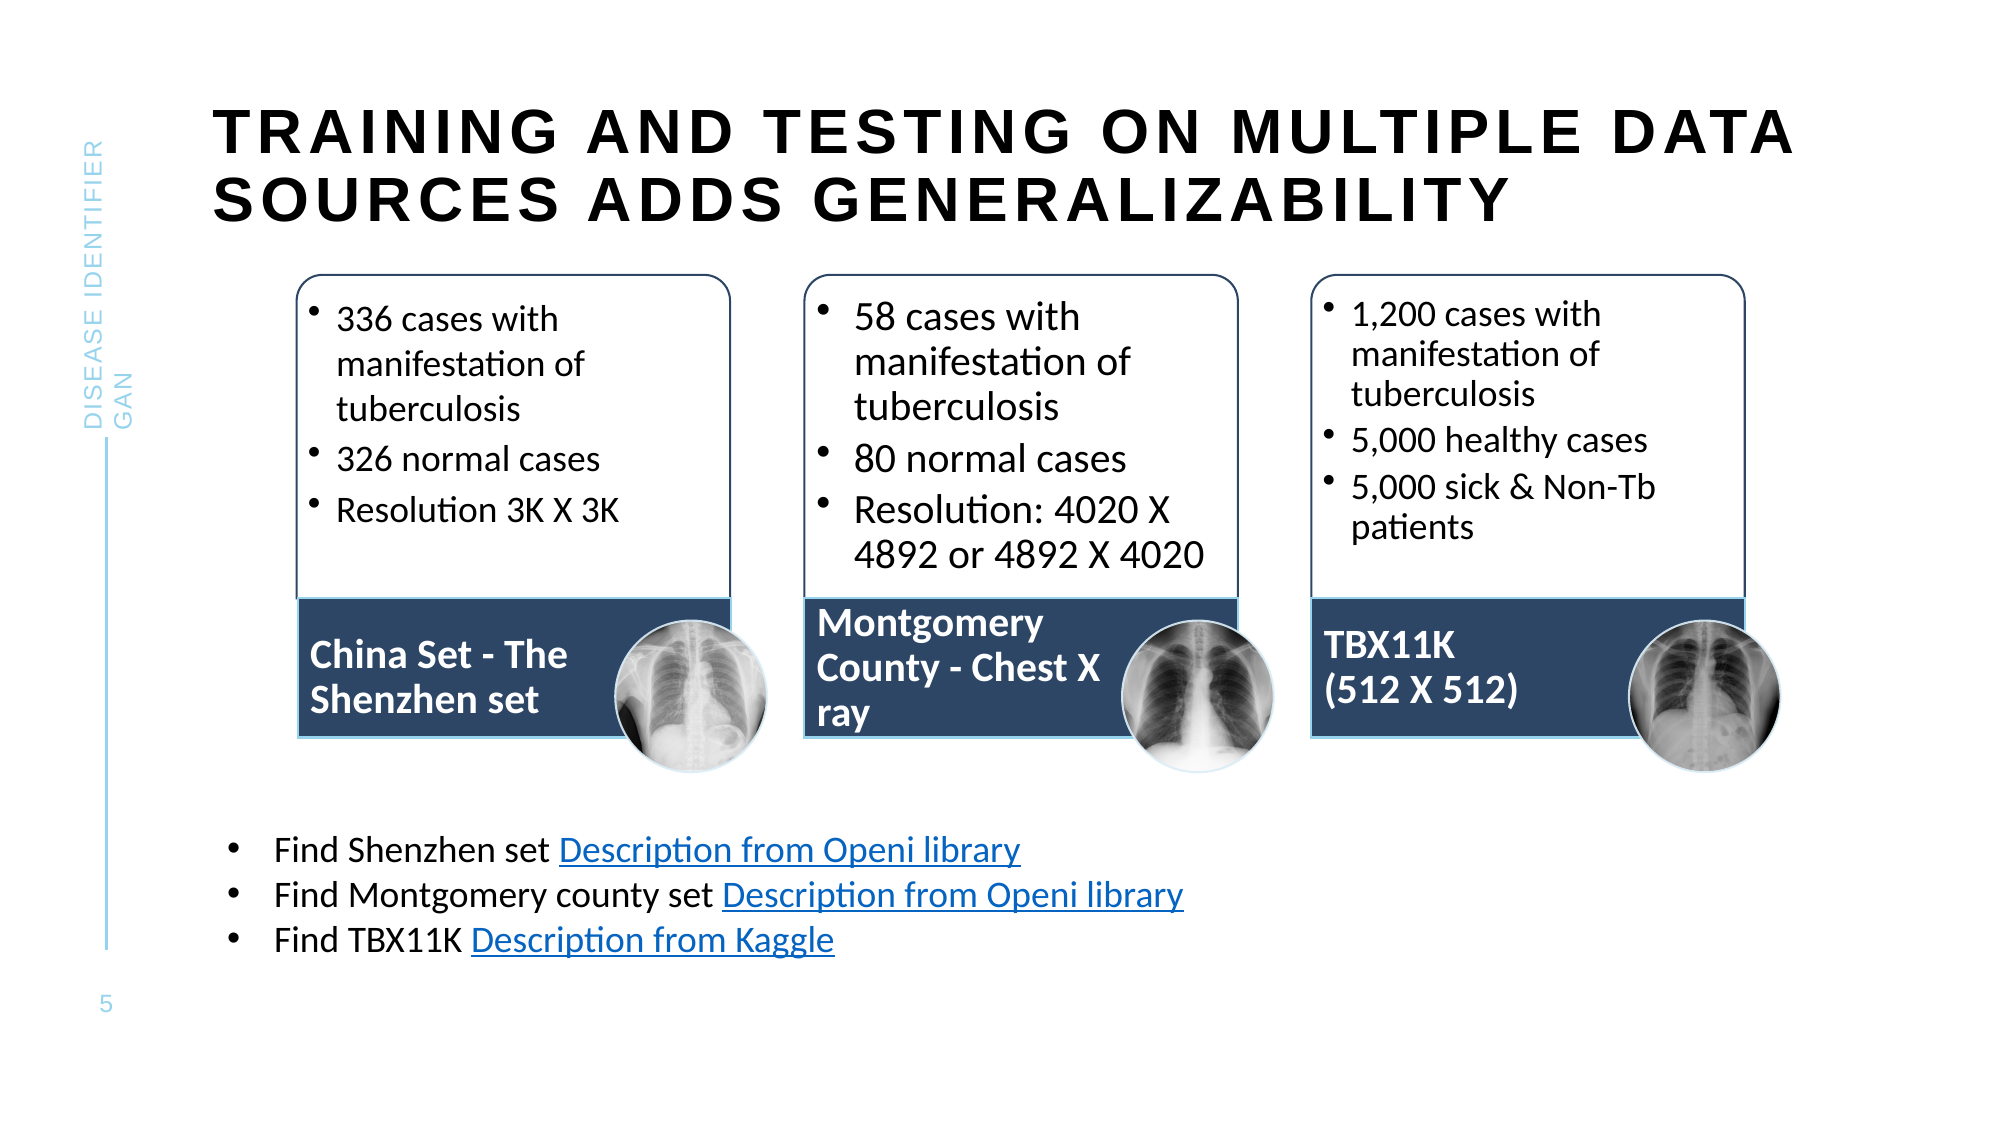

336 cases with manifestation of tuberculosis
326 normal cases
Resolution 3K X 3K

China Set - The Shenzhen set
58 cases with manifestation of tuberculosis
80 normal cases
Resolution: 4020 X 4892 or 4892 X 4020
Montgomery County - Chest X ray
1,200 cases with manifestation of tuberculosis
5,000 healthy cases
5,000 sick & Non-Tb patients

TBX11K         (512 X 512)
# Training and testing on multiple data sources adds generalizability
DISEASE IDENTIFIER GAN
Find Shenzhen set Description from Openi library
Find Montgomery county set Description from Openi library
Find TBX11K Description from Kaggle
5